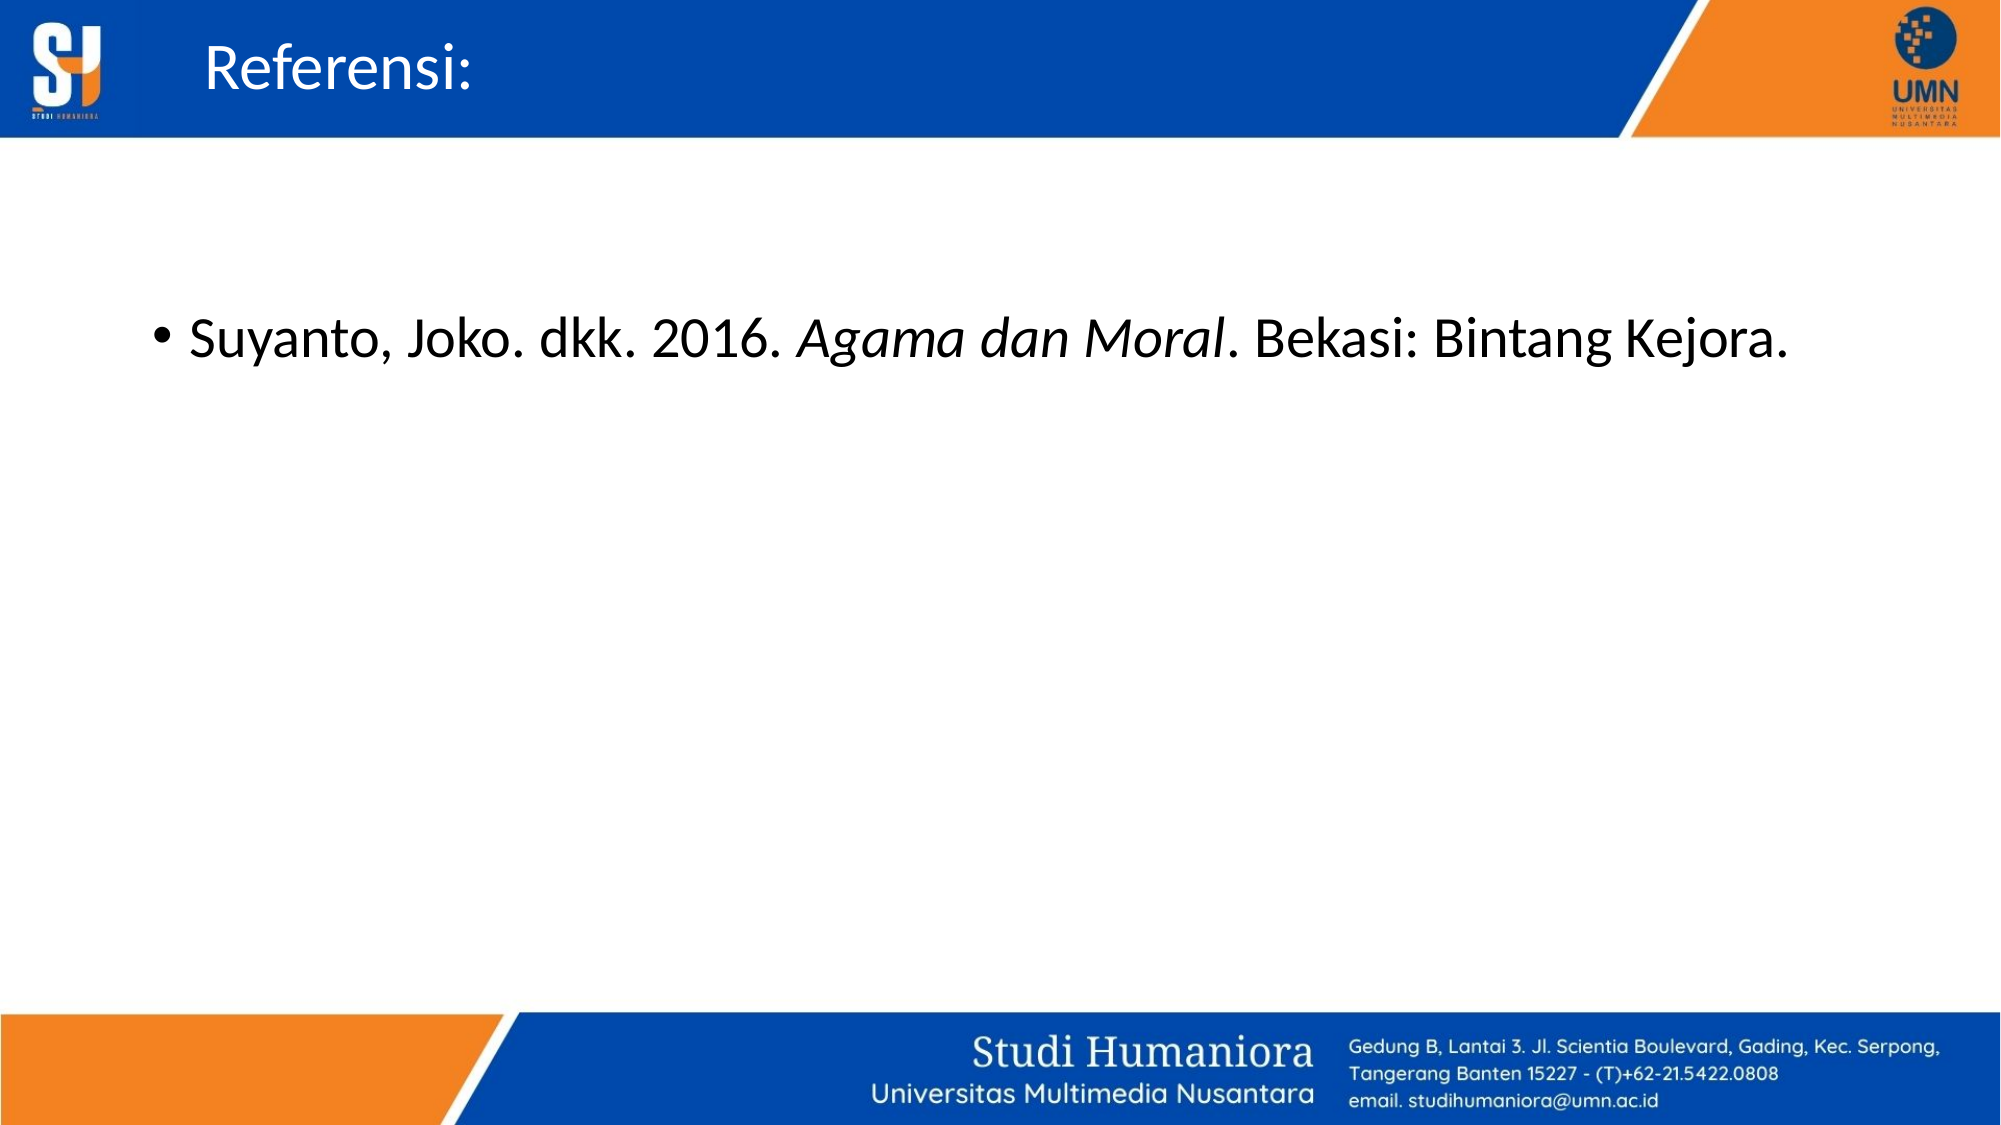

# Referensi:
Suyanto, Joko. dkk. 2016. Agama dan Moral. Bekasi: Bintang Kejora.